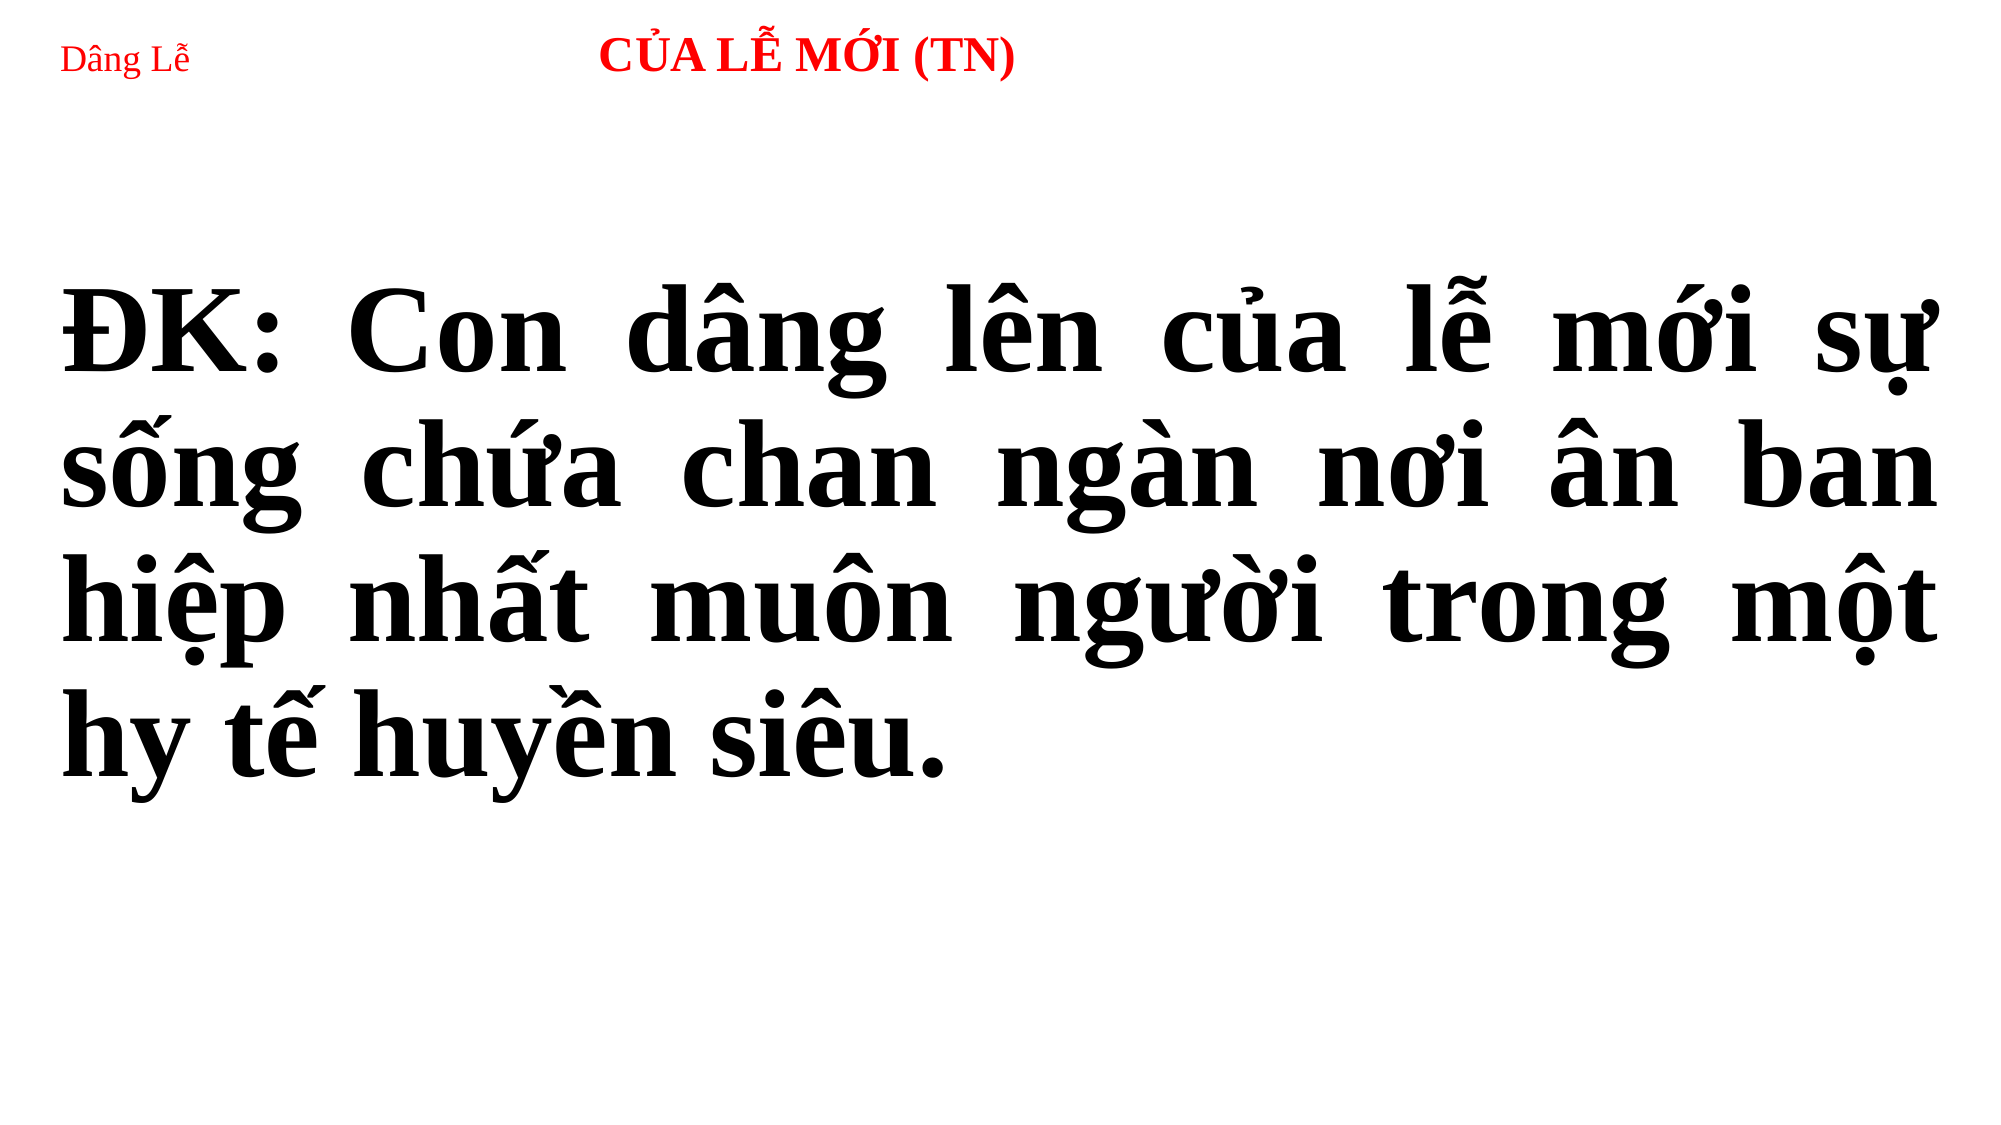

# Dâng Lễ                                           CỦA LỄ MỚI (TN)
ĐK: Con dâng lên của lễ mới sự sống chứa chan ngàn nơi ân ban hiệp nhất muôn người trong một hy tế huyền siêu.